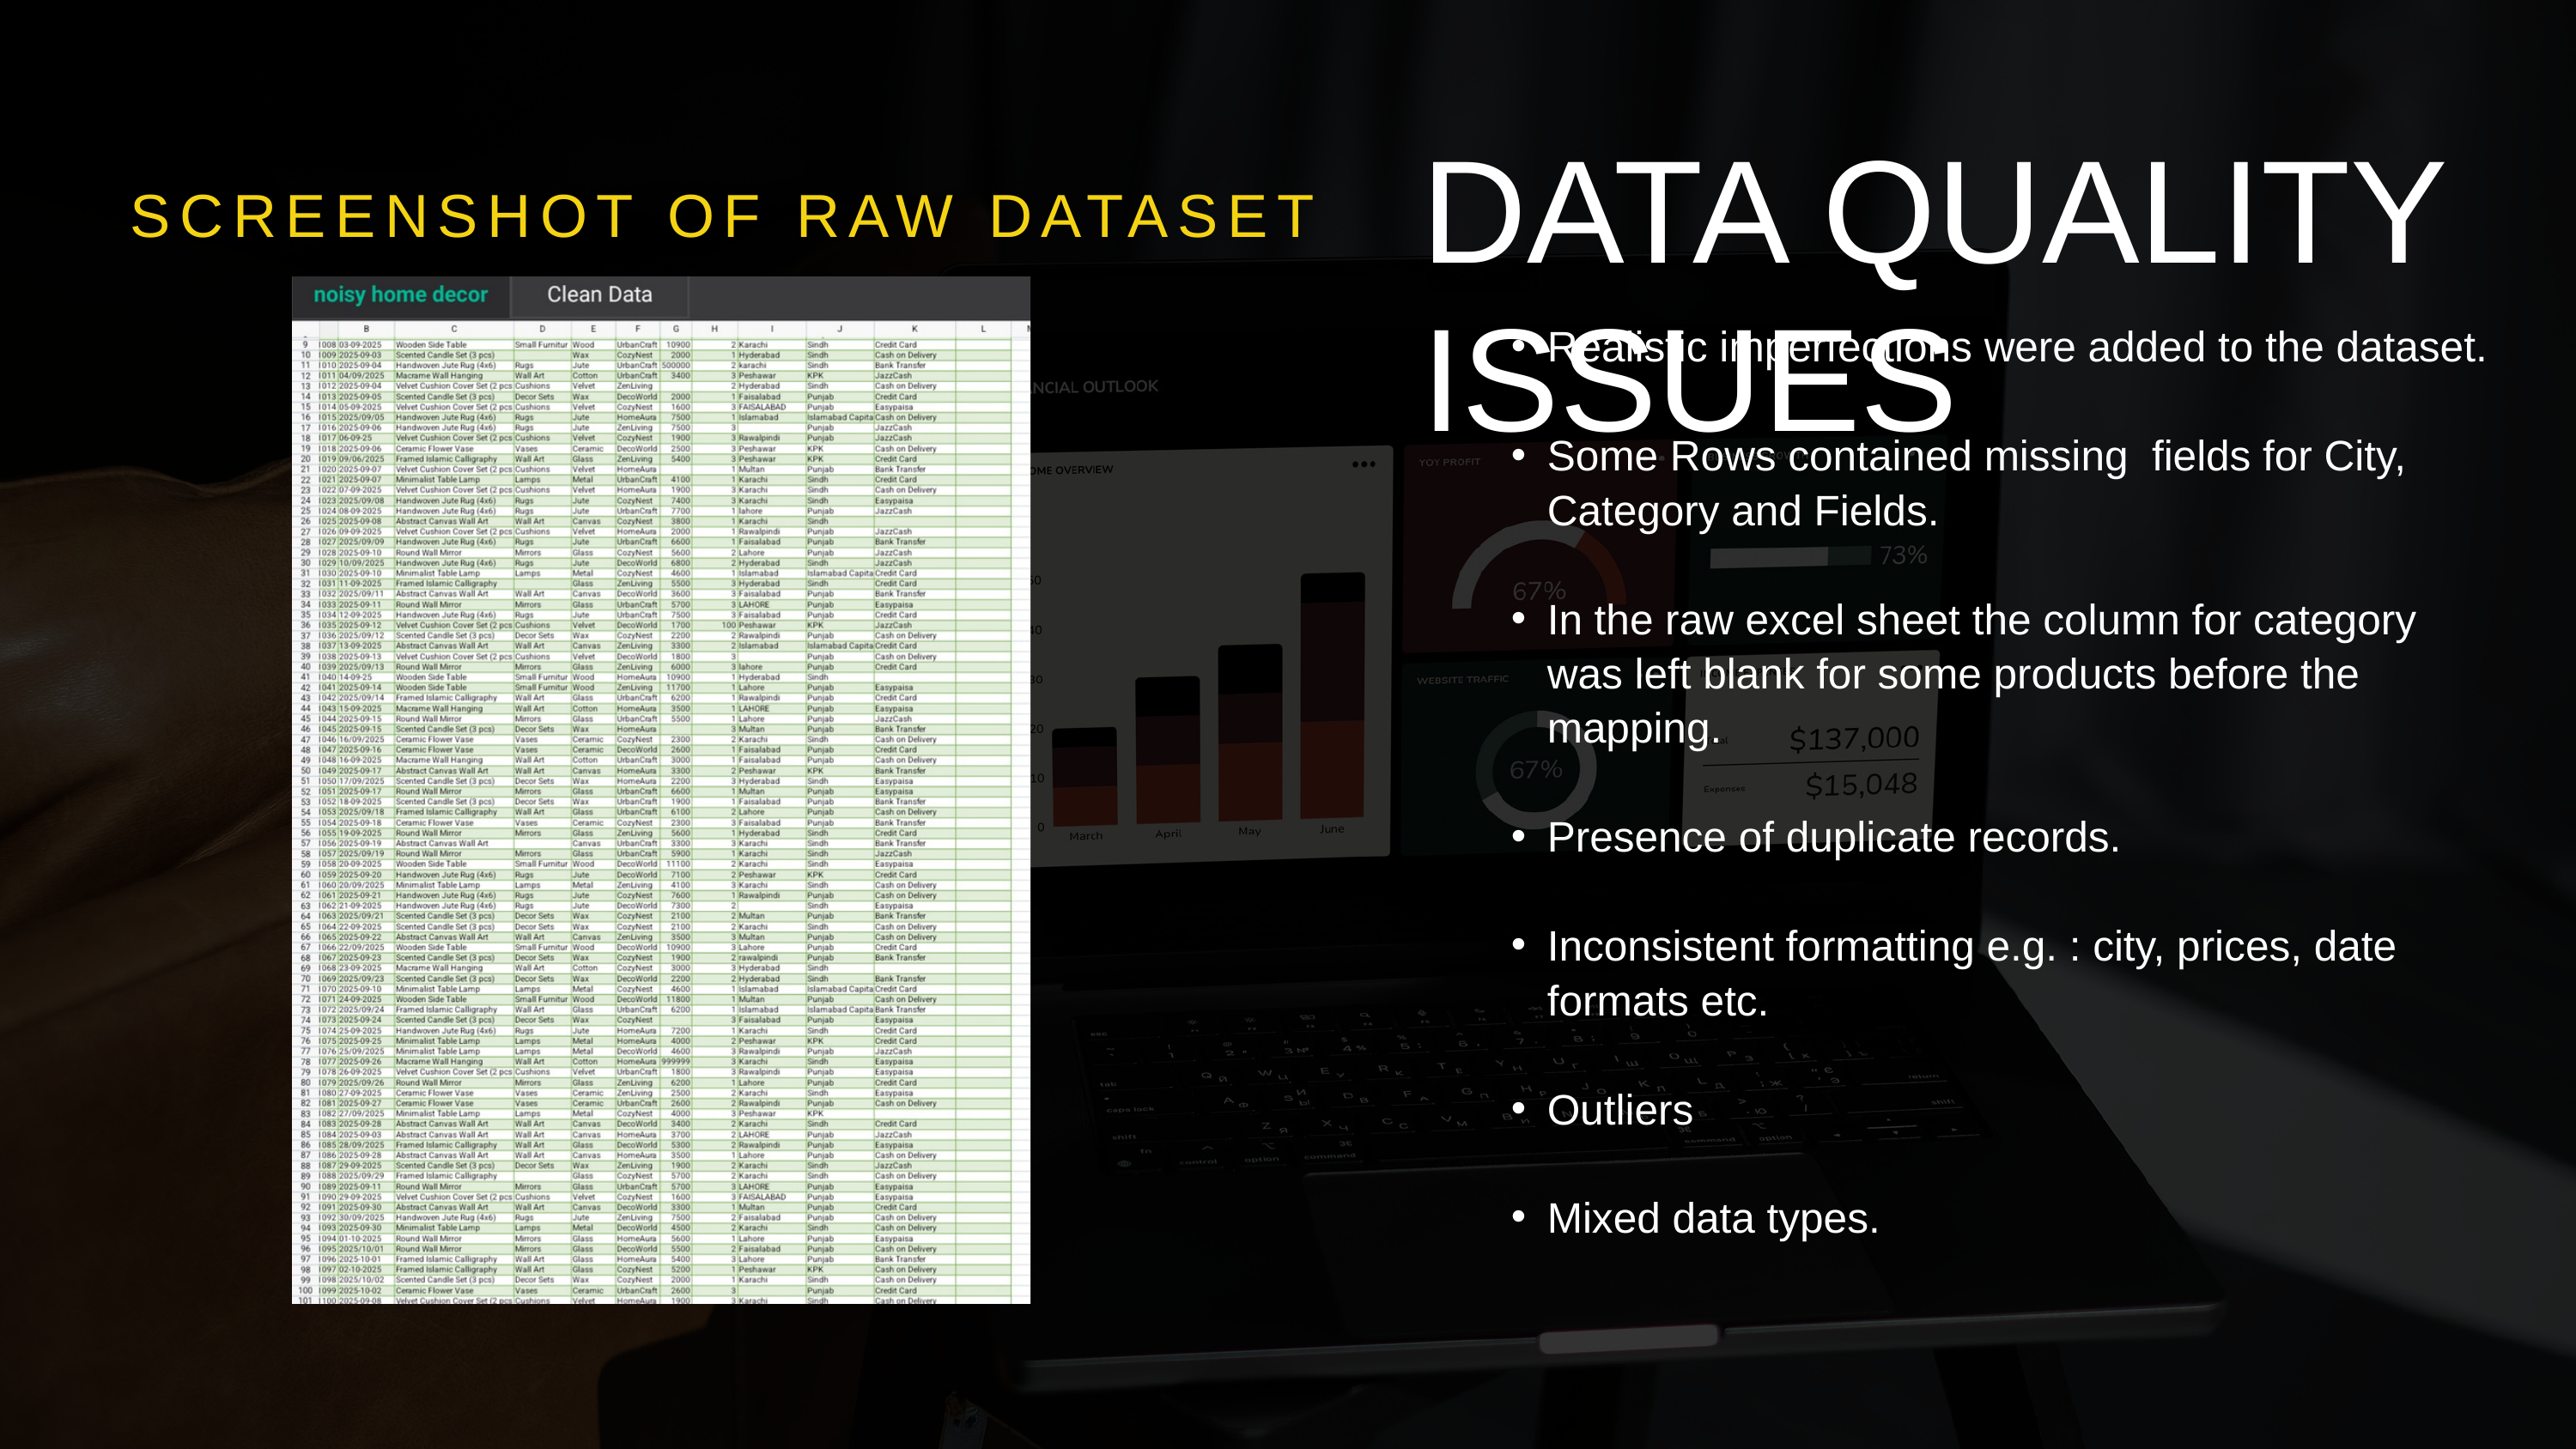

DATA QUALITY ISSUES
SCREENSHOT OF RAW DATASET

Realistic imperfections were added to the dataset.

Some Rows contained missing  fields for City, Category and Fields.

In the raw excel sheet the column for category was left blank for some products before the mapping.

Presence of duplicate records.

Inconsistent formatting e.g. : city, prices, date formats etc.

Outliers

Mixed data types.